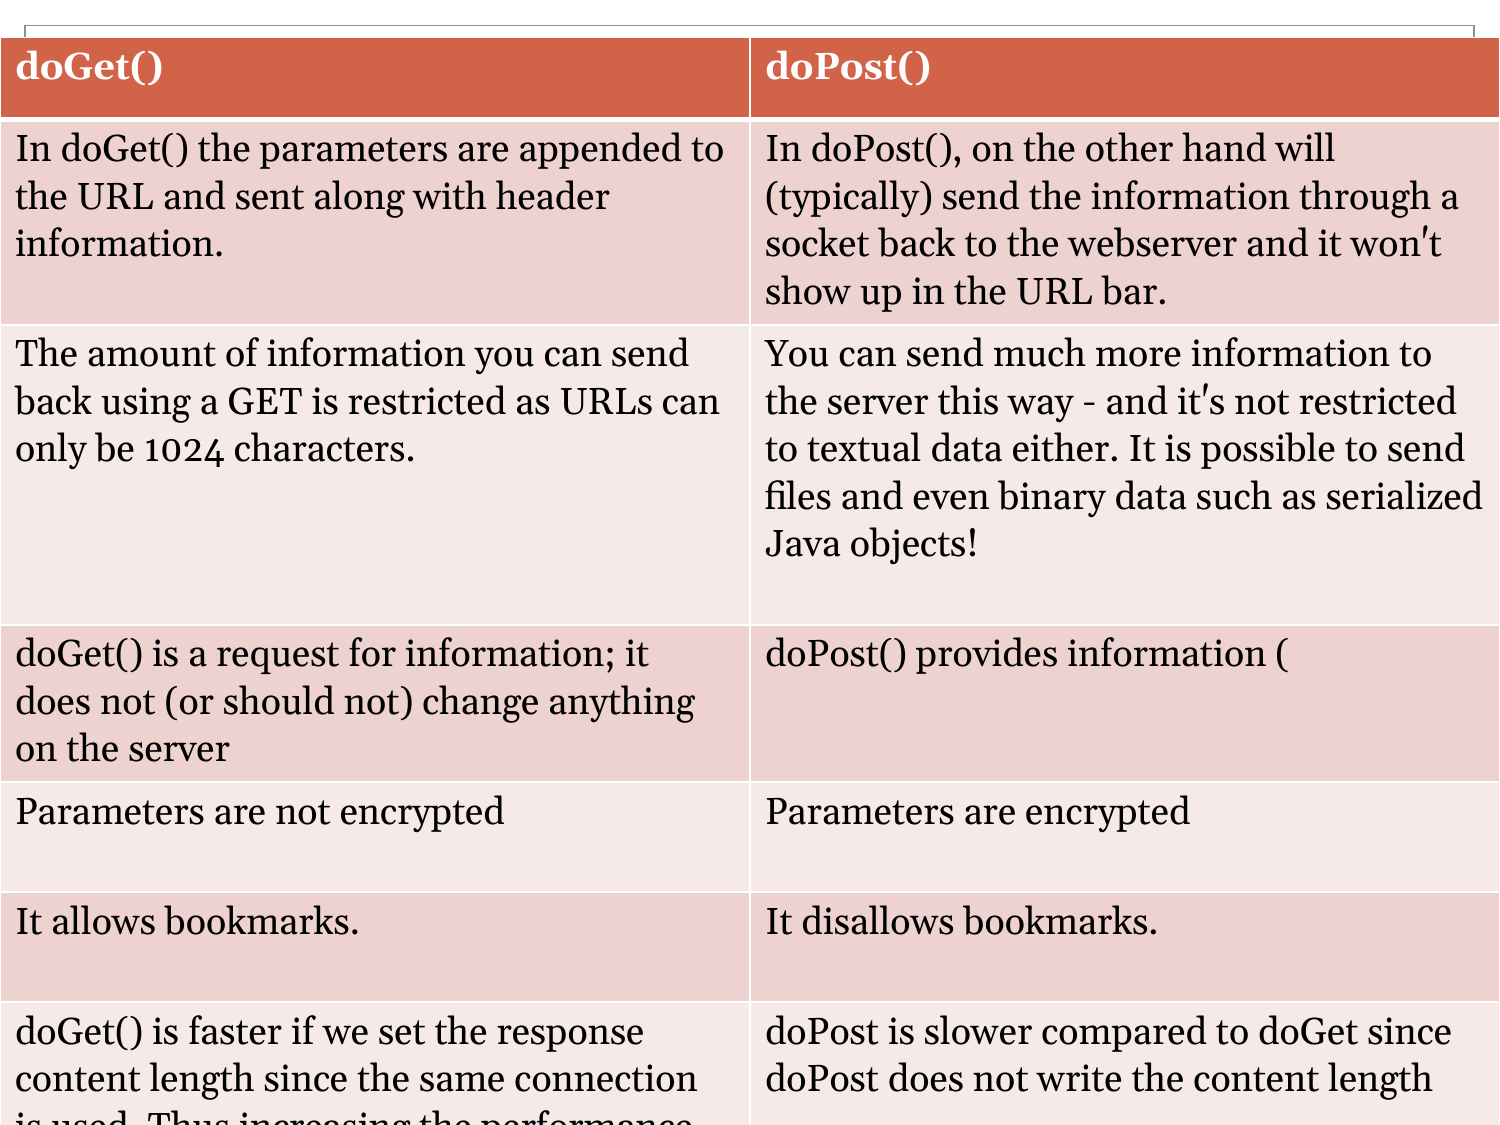

| doGet() | doPost() |
| --- | --- |
| In doGet() the parameters are appended to the URL and sent along with header information. | In doPost(), on the other hand will (typically) send the information through a socket back to the webserver and it won't show up in the URL bar. |
| The amount of information you can send back using a GET is restricted as URLs can only be 1024 characters. | You can send much more information to the server this way - and it's not restricted to textual data either. It is possible to send files and even binary data such as serialized Java objects! |
| doGet() is a request for information; it does not (or should not) change anything on the server | doPost() provides information ( |
| Parameters are not encrypted | Parameters are encrypted |
| It allows bookmarks. | It disallows bookmarks. |
| doGet() is faster if we set the response content length since the same connection is used. Thus increasing the performance | doPost is slower compared to doGet since doPost does not write the content length |
#